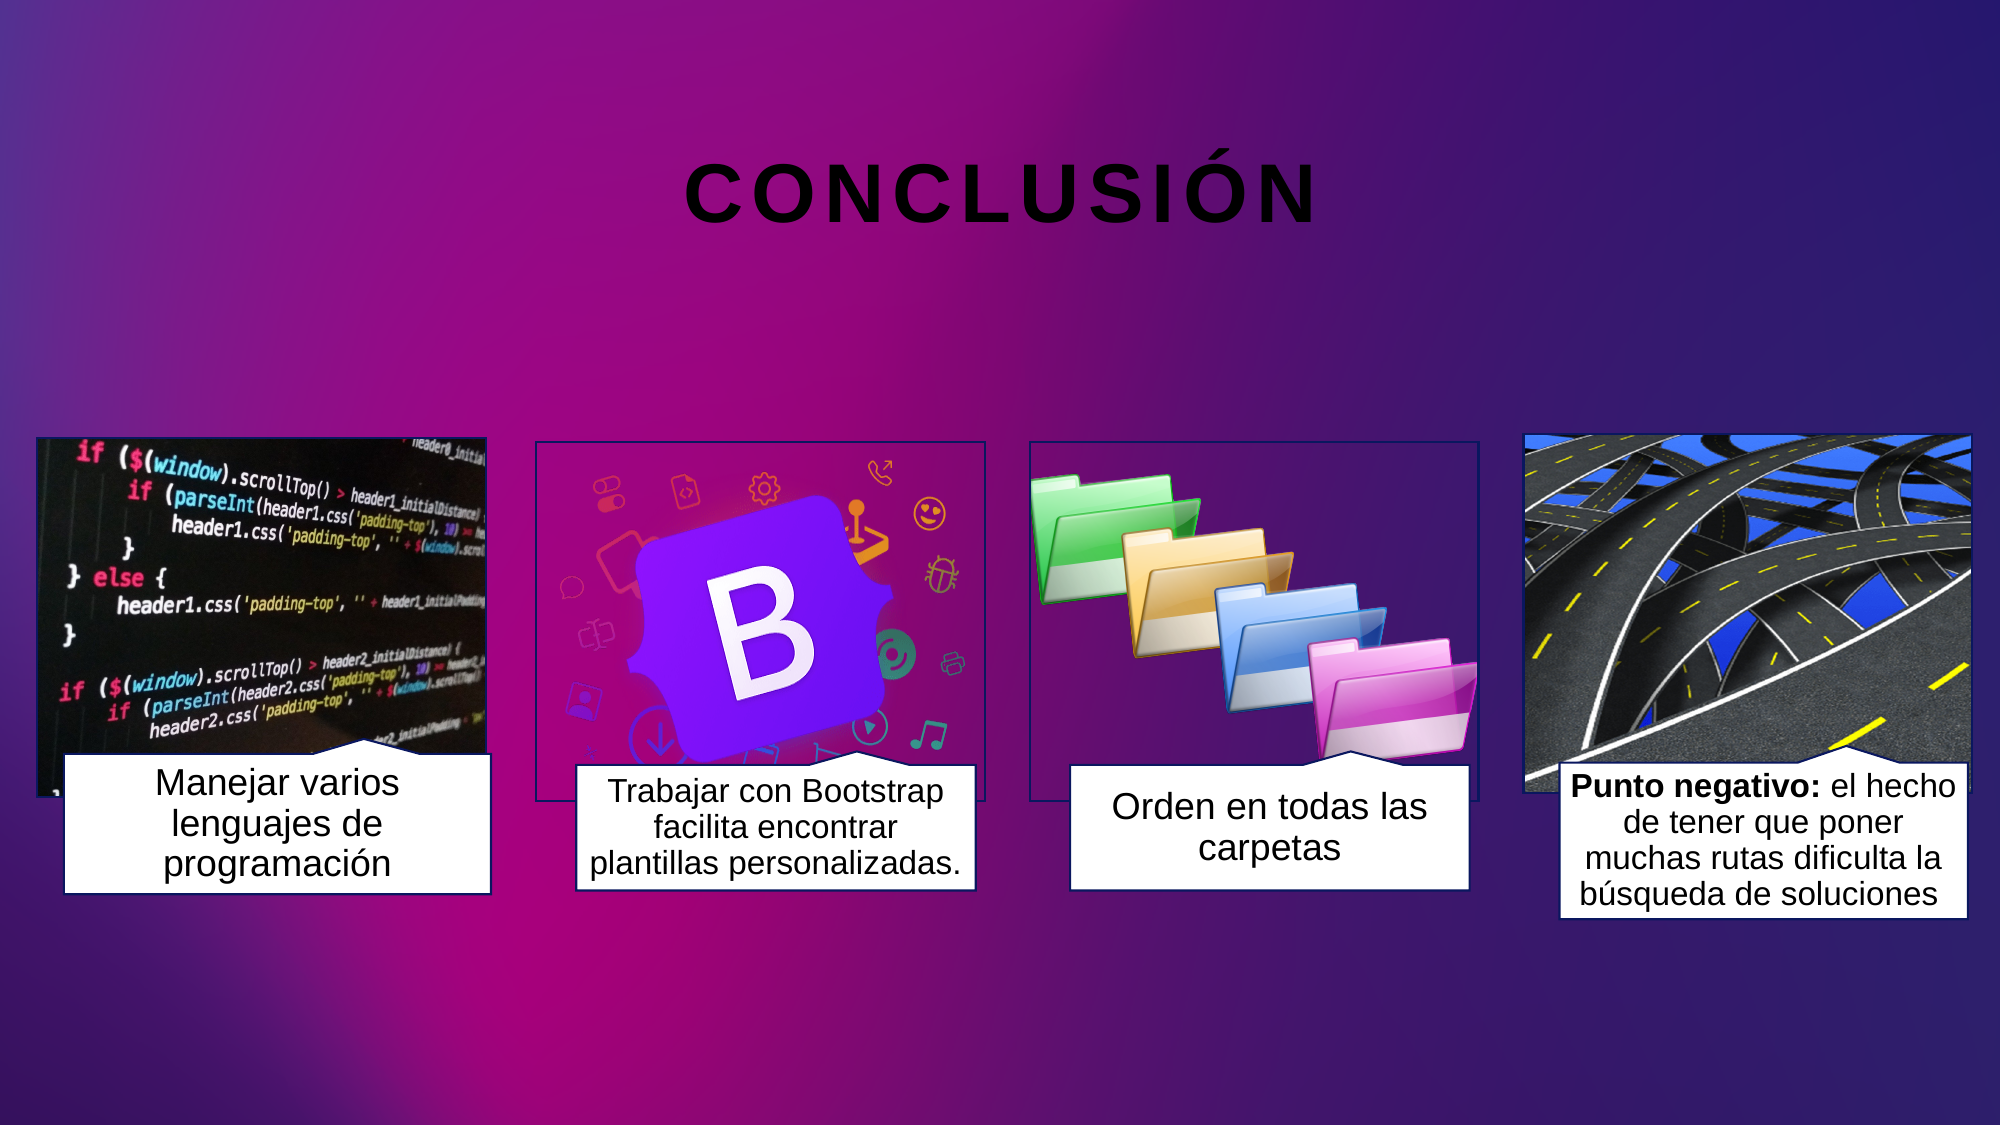

# CONCLUSIÓN
Manejar varios lenguajes de programación
Trabajar con Bootstrap facilita encontrar plantillas personalizadas.
Orden en todas las carpetas
Punto negativo: el hecho de tener que poner muchas rutas dificulta la búsqueda de soluciones